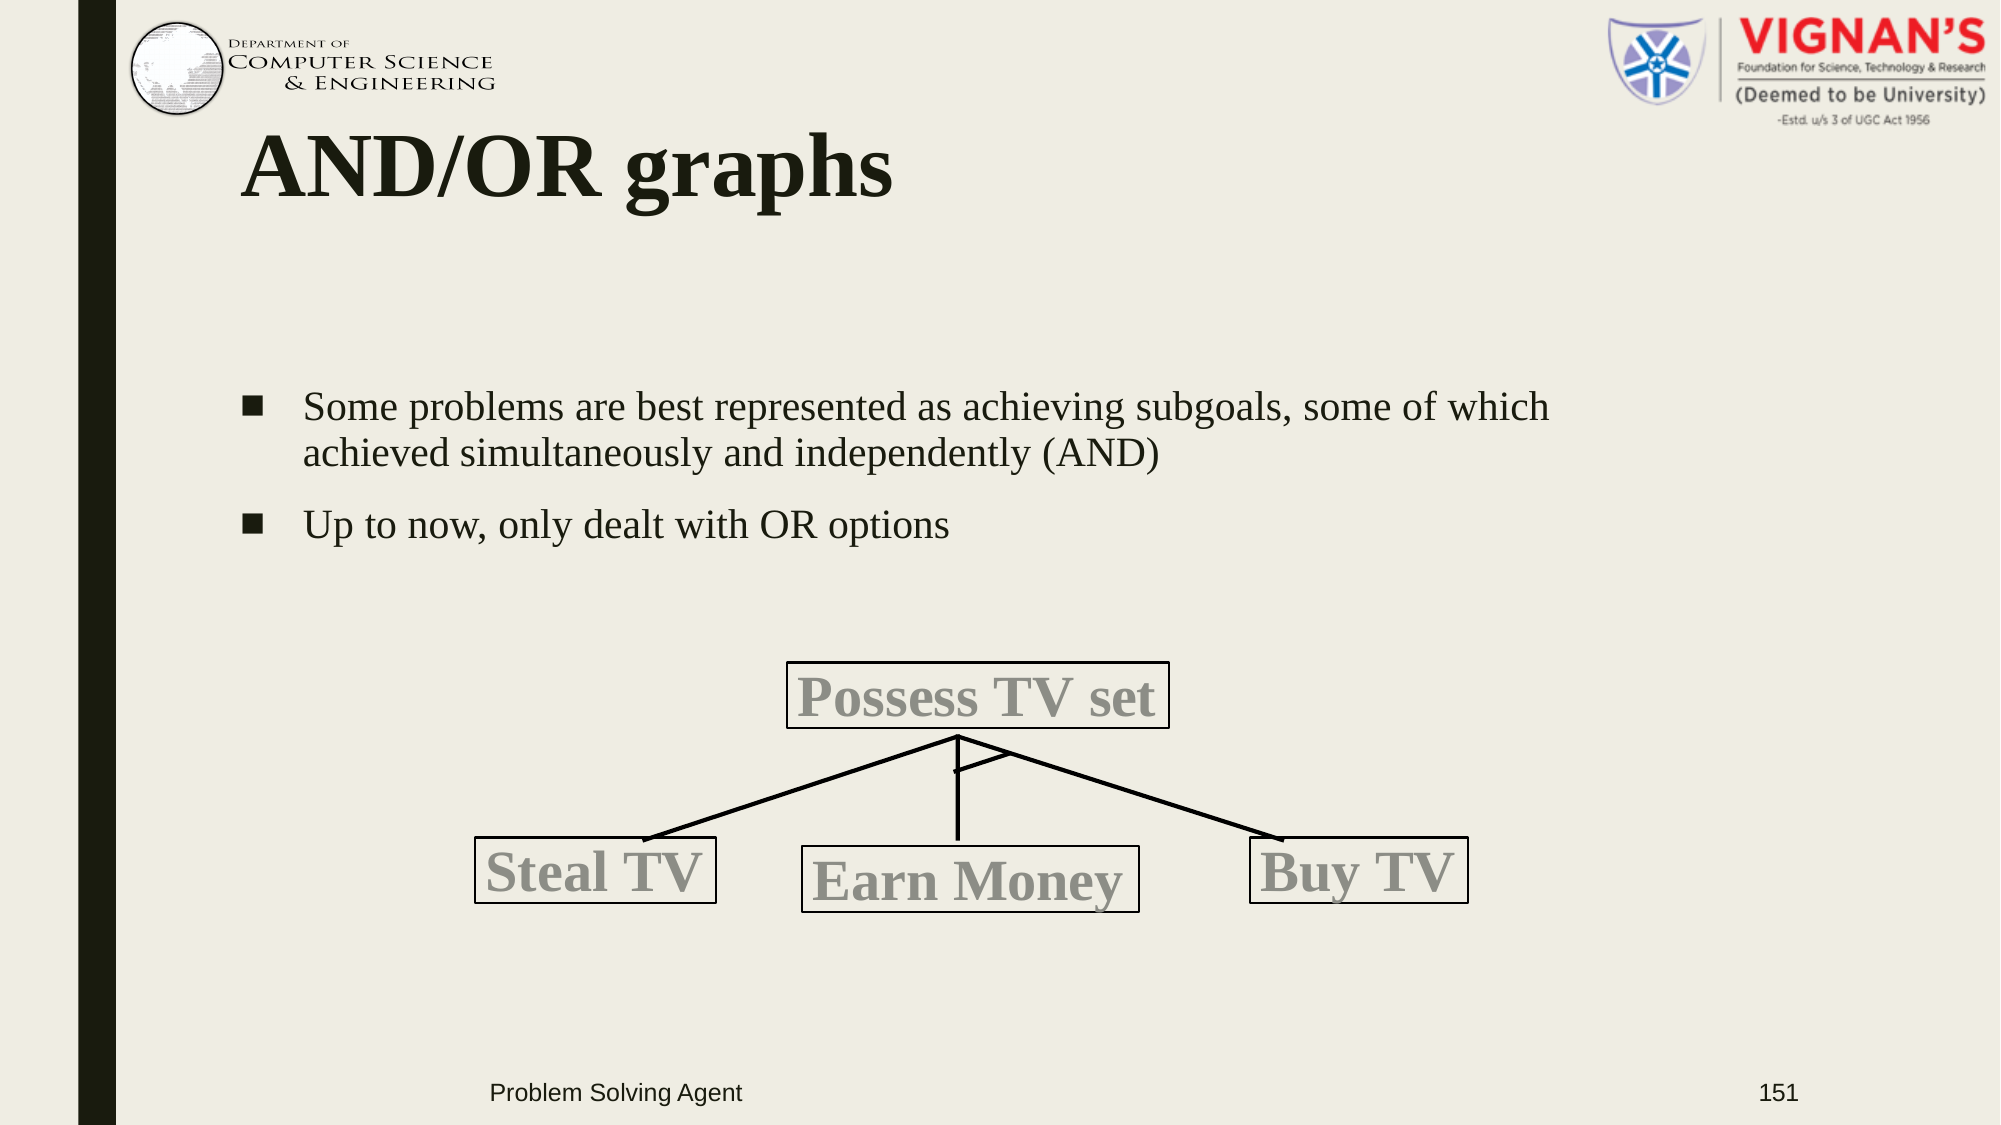

# AND/OR graphs
Some problems are best represented as achieving subgoals, some of which achieved simultaneously and independently (AND)
Up to now, only dealt with OR options
Possess TV set

Steal TV
Buy TV
Earn Money
Problem Solving Agent
151